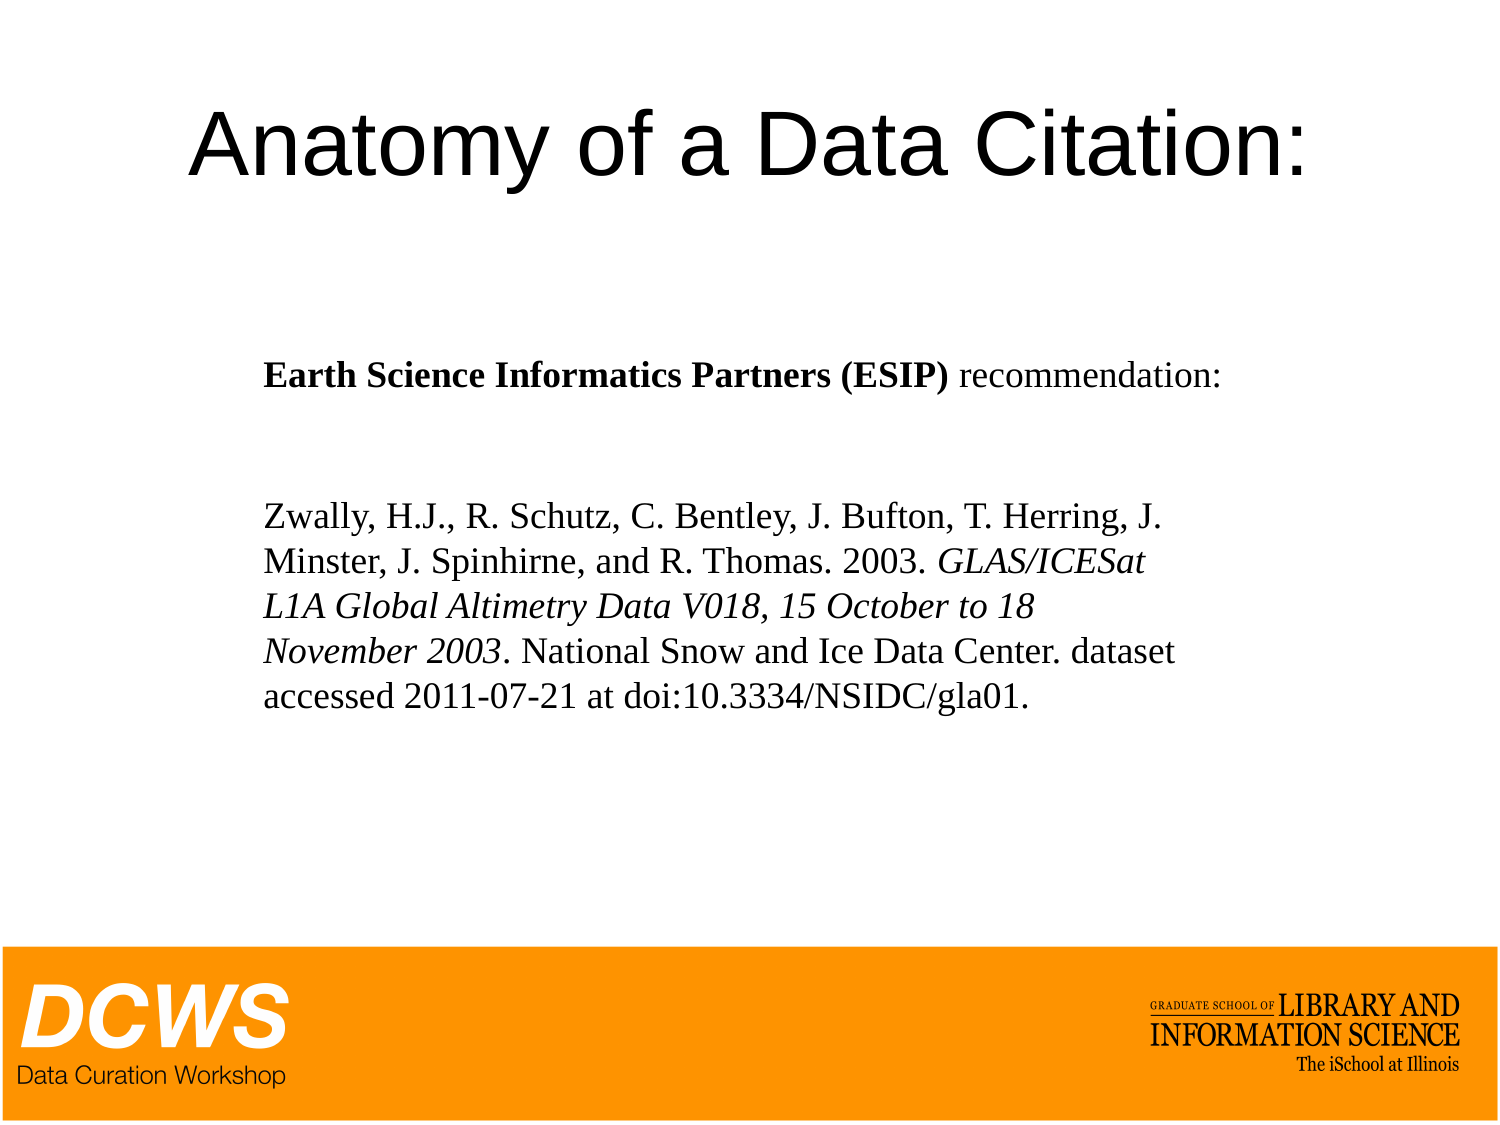

# Anatomy of a Data Citation:
Earth Science Informatics Partners (ESIP) recommendation:
Zwally, H.J., R. Schutz, C. Bentley, J. Bufton, T. Herring, J. Minster, J. Spinhirne, and R. Thomas. 2003. GLAS/ICESat L1A Global Altimetry Data V018, 15 October to 18 November 2003. National Snow and Ice Data Center. dataset accessed 2011-07-21 at doi:10.3334/NSIDC/gla01.